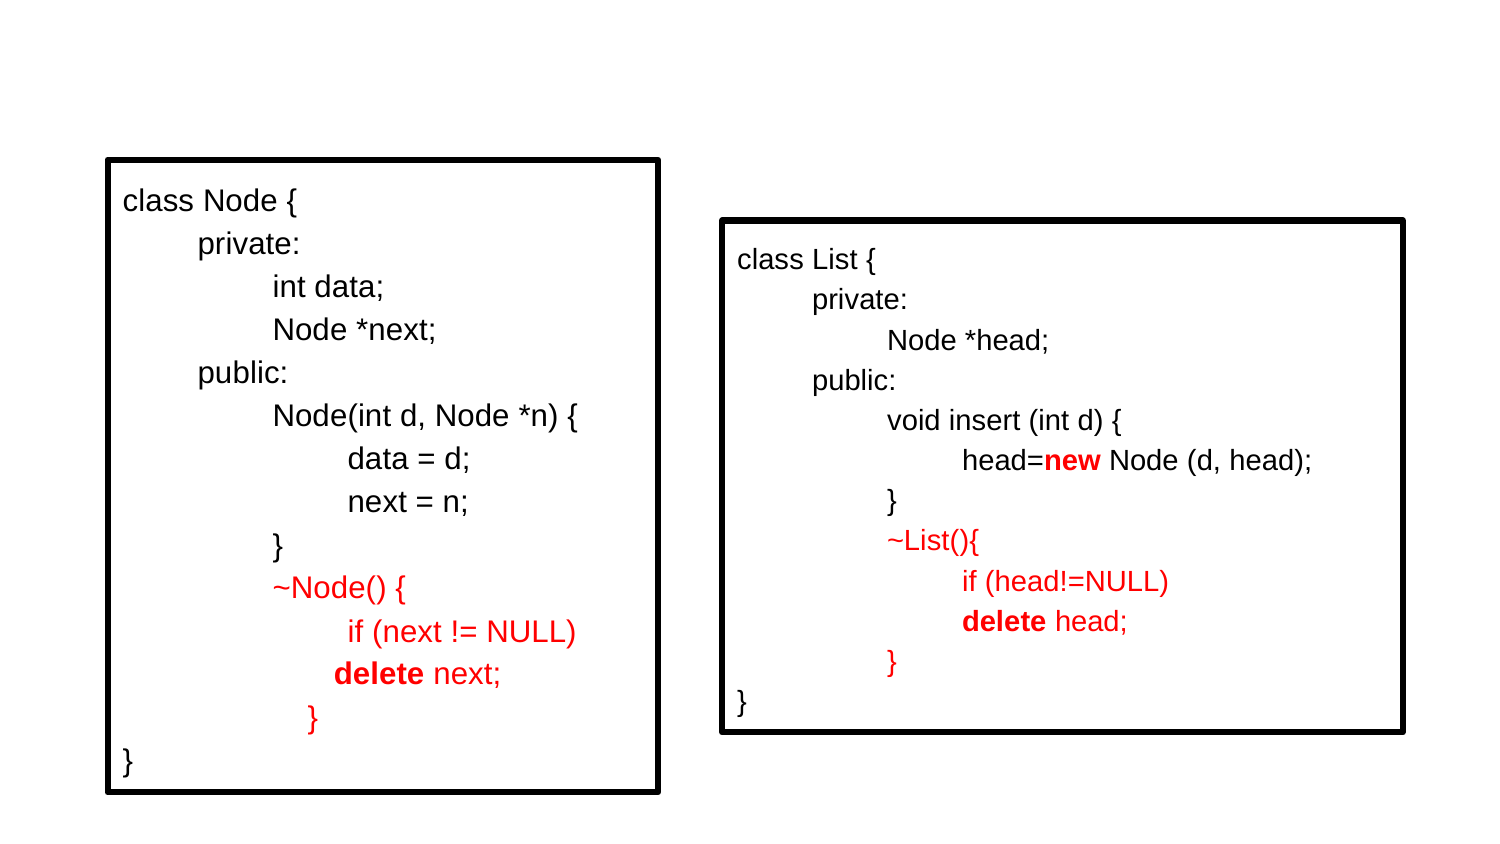

class Node {
private:
int data;
Node *next;
public:
Node(int d, Node *n) {
data = d;
next = n;
}
~Node() {
if (next != NULL)
       delete next;
    }
}
class List {
private:
Node *head;
public:
void insert (int d) {
head=new Node (d, head);
}
~List(){
if (head!=NULL)
delete head;
}
}